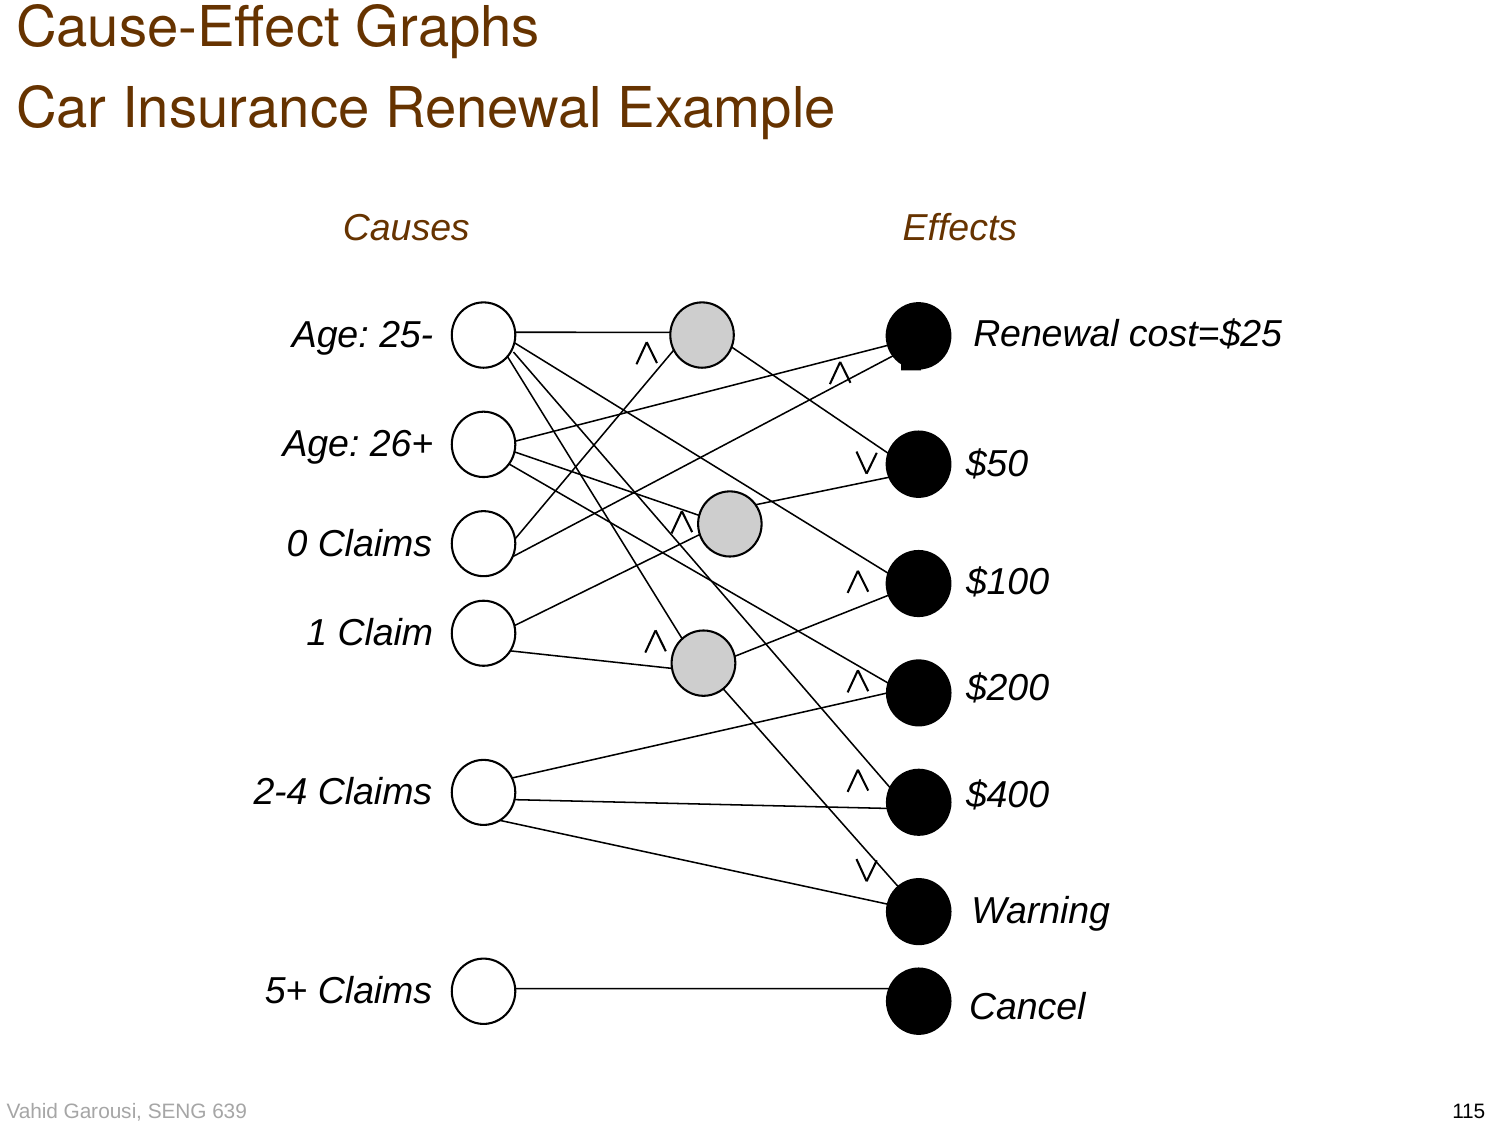

Cause-Effect Graphs
Car Insurance Renewal Example
Causes
Effects
Renewal cost=$25
Age: 25-

Age: 26+

$50

0 Claims

$100

1 Claim

$200

2-4 Claims

$400

Warning
5+ Claims

Cancel